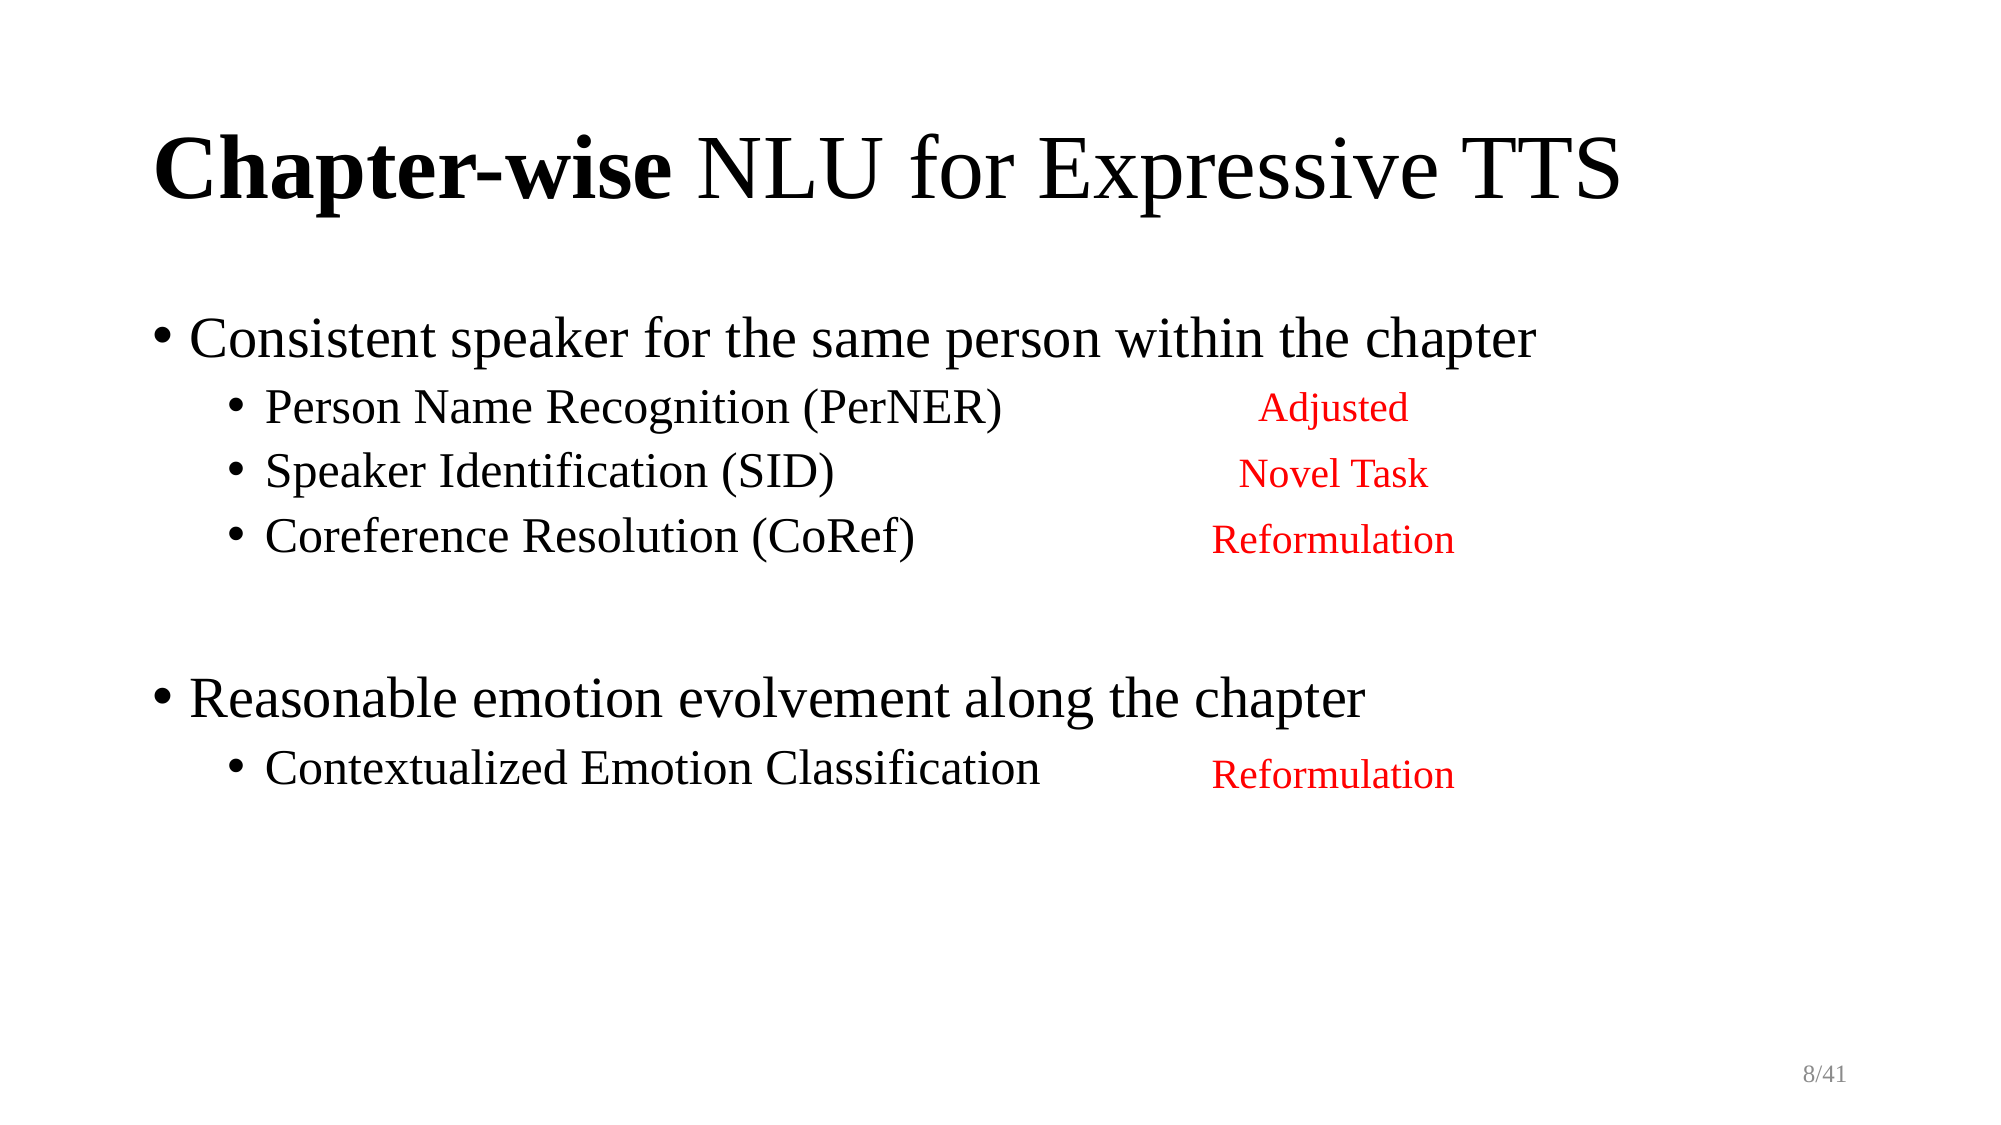

# Chapter-wise NLU for Expressive TTS
Consistent speaker for the same person within the chapter
Person Name Recognition (PerNER)
Speaker Identification (SID)
Coreference Resolution (CoRef)

Reasonable emotion evolvement along the chapter
Contextualized Emotion Classification
Adjusted
Novel Task
Reformulation
Reformulation
8/41